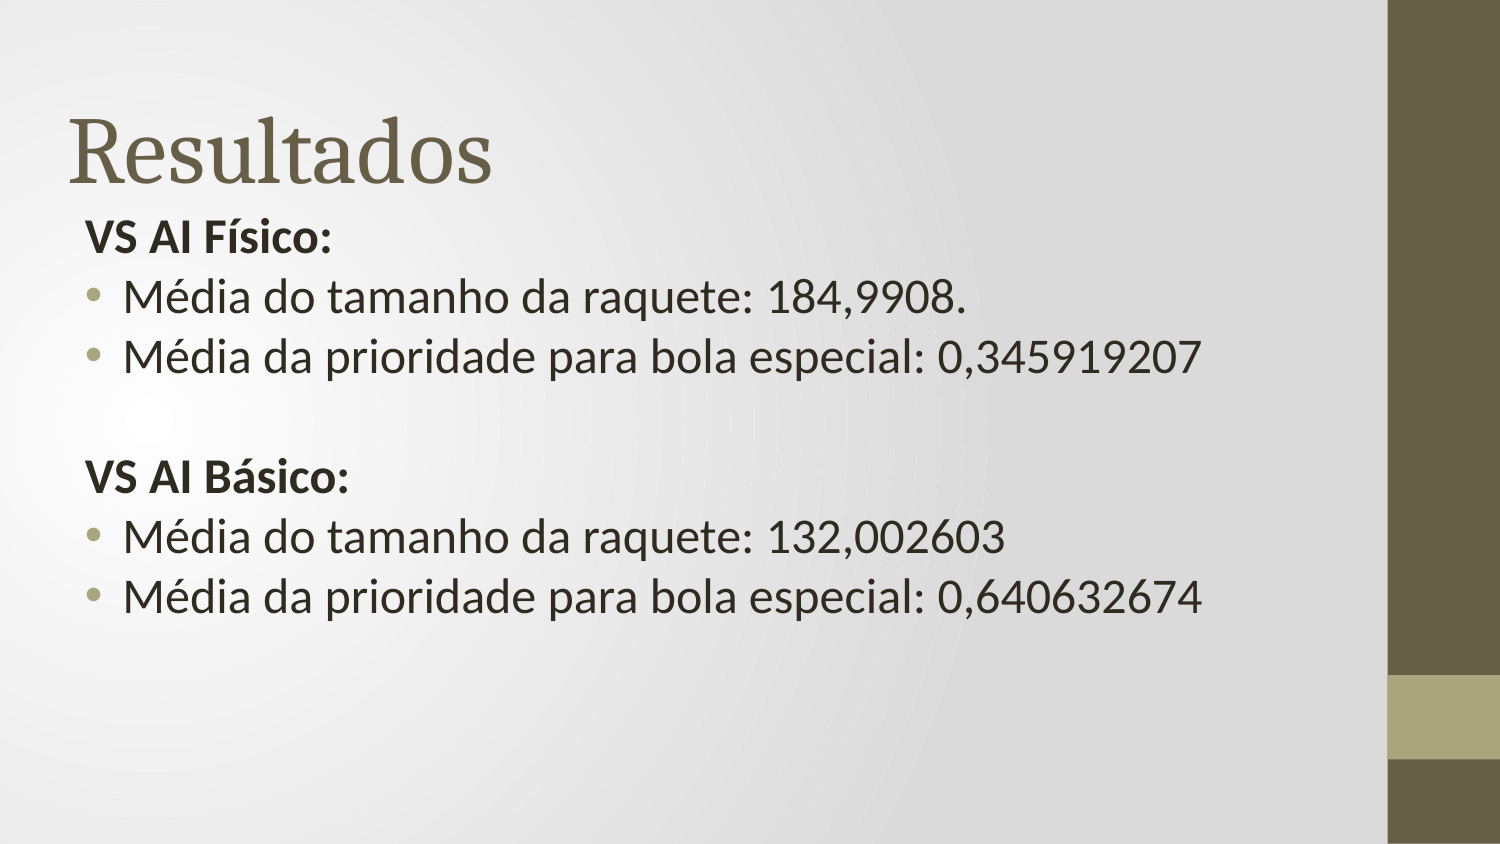

# Resultados
VS AI Físico:
Média do tamanho da raquete: 184,9908.
Média da prioridade para bola especial: 0,345919207

VS AI Básico:
Média do tamanho da raquete: 132,002603
Média da prioridade para bola especial: 0,640632674